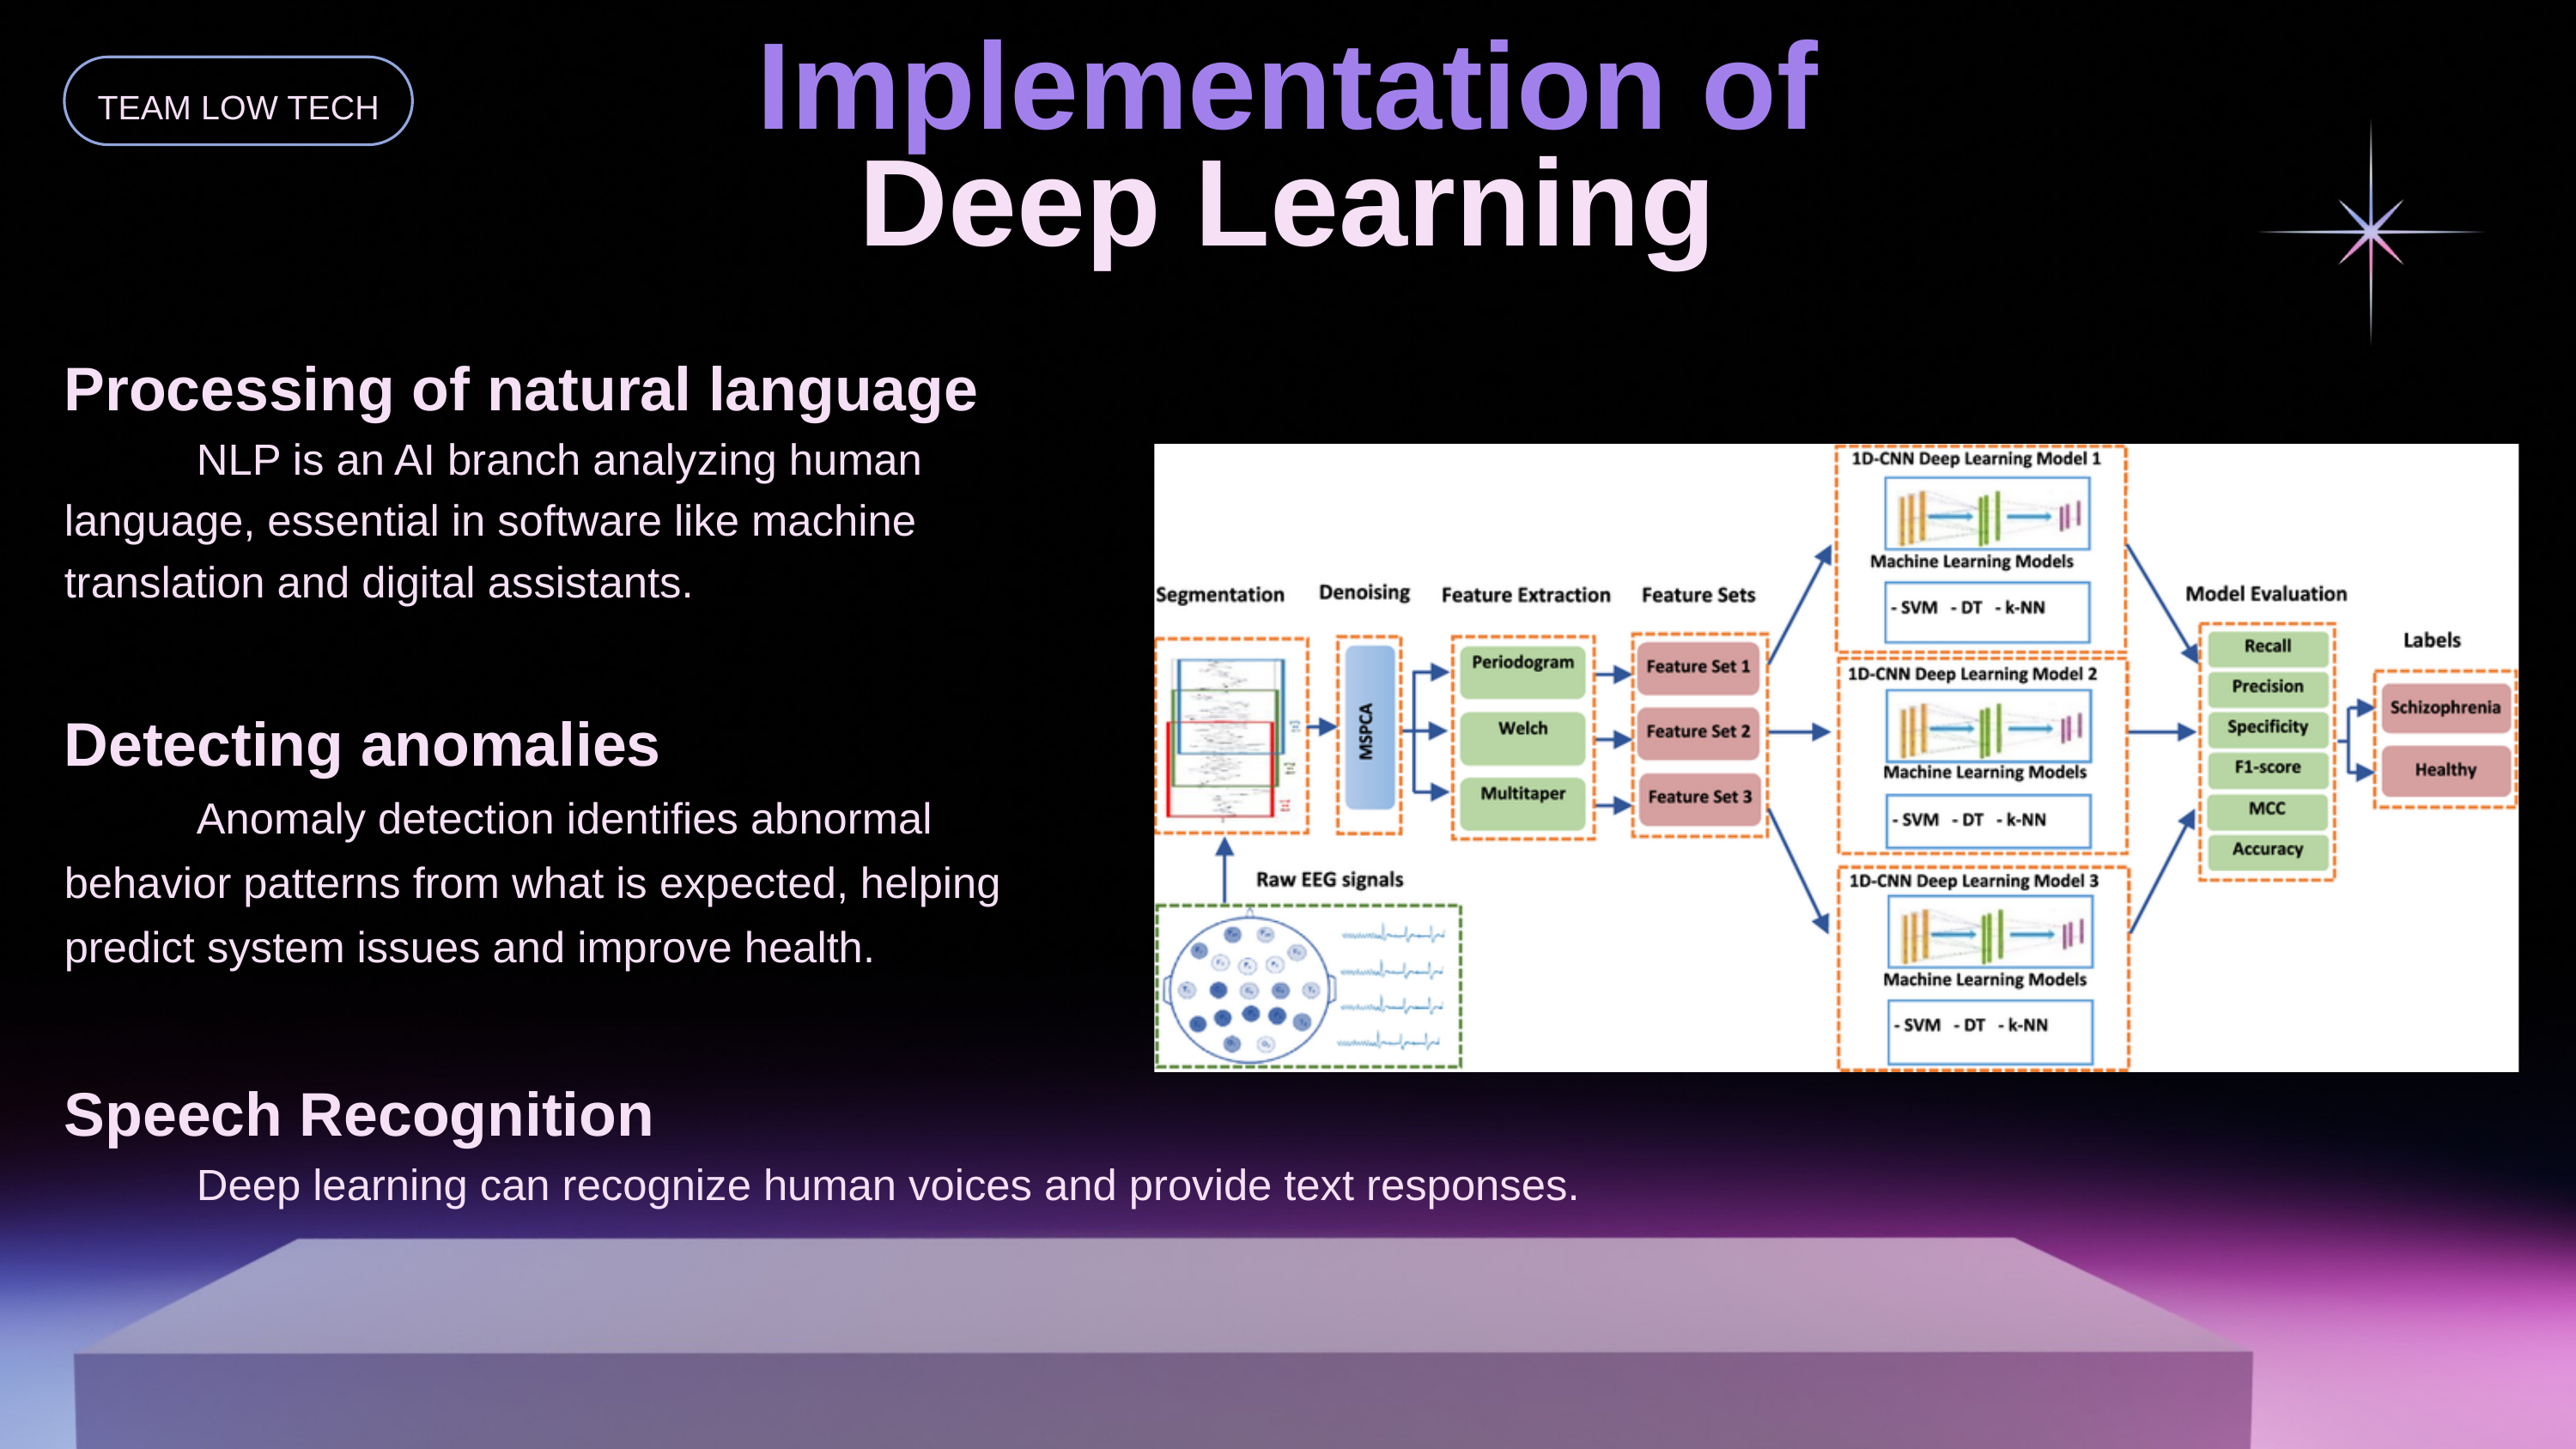

Implementation of

TEAM LOW TECH
Deep Learning

Processing of natural language
           NLP is an AI branch analyzing human language, essential in software like machine translation and digital assistants.

Detecting anomalies
           Anomaly detection identifies abnormal behavior patterns from what is expected, helping predict system issues and improve health.

Speech Recognition
           Deep learning can recognize human voices and provide text responses.